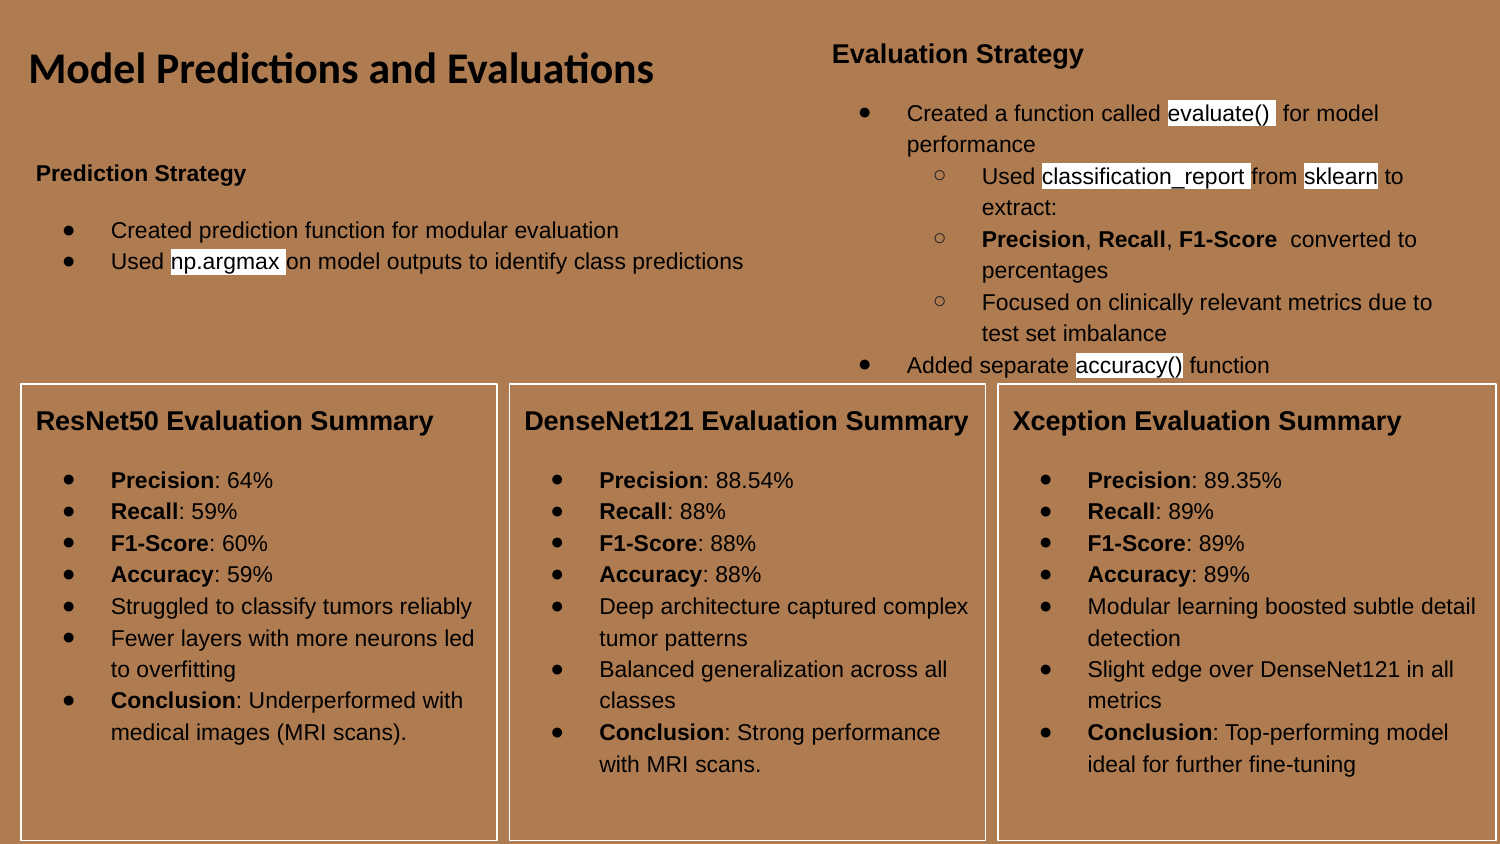

Model Predictions and Evaluations

Evaluation Strategy
Created a function called evaluate()  for model performance
Used classification_report from sklearn to extract:
Precision, Recall, F1-Score  converted to percentages
Focused on clinically relevant metrics due to test set imbalance
Added separate accuracy() function
Prediction Strategy
Created prediction function for modular evaluation
Used np.argmax on model outputs to identify class predictions

ResNet50 Evaluation Summary
Precision: 64%
Recall: 59%
F1-Score: 60%
Accuracy: 59%
Struggled to classify tumors reliably
Fewer layers with more neurons led to overfitting
Conclusion: Underperformed with medical images (MRI scans).
Xception Evaluation Summary
Precision: 89.35%
Recall: 89%
F1-Score: 89%
Accuracy: 89%
Modular learning boosted subtle detail detection
Slight edge over DenseNet121 in all metrics
Conclusion: Top-performing model ideal for further fine-tuning

DenseNet121 Evaluation Summary
Precision: 88.54%
Recall: 88%
F1-Score: 88%
Accuracy: 88%
Deep architecture captured complex tumor patterns
Balanced generalization across all classes
Conclusion: Strong performance with MRI scans.